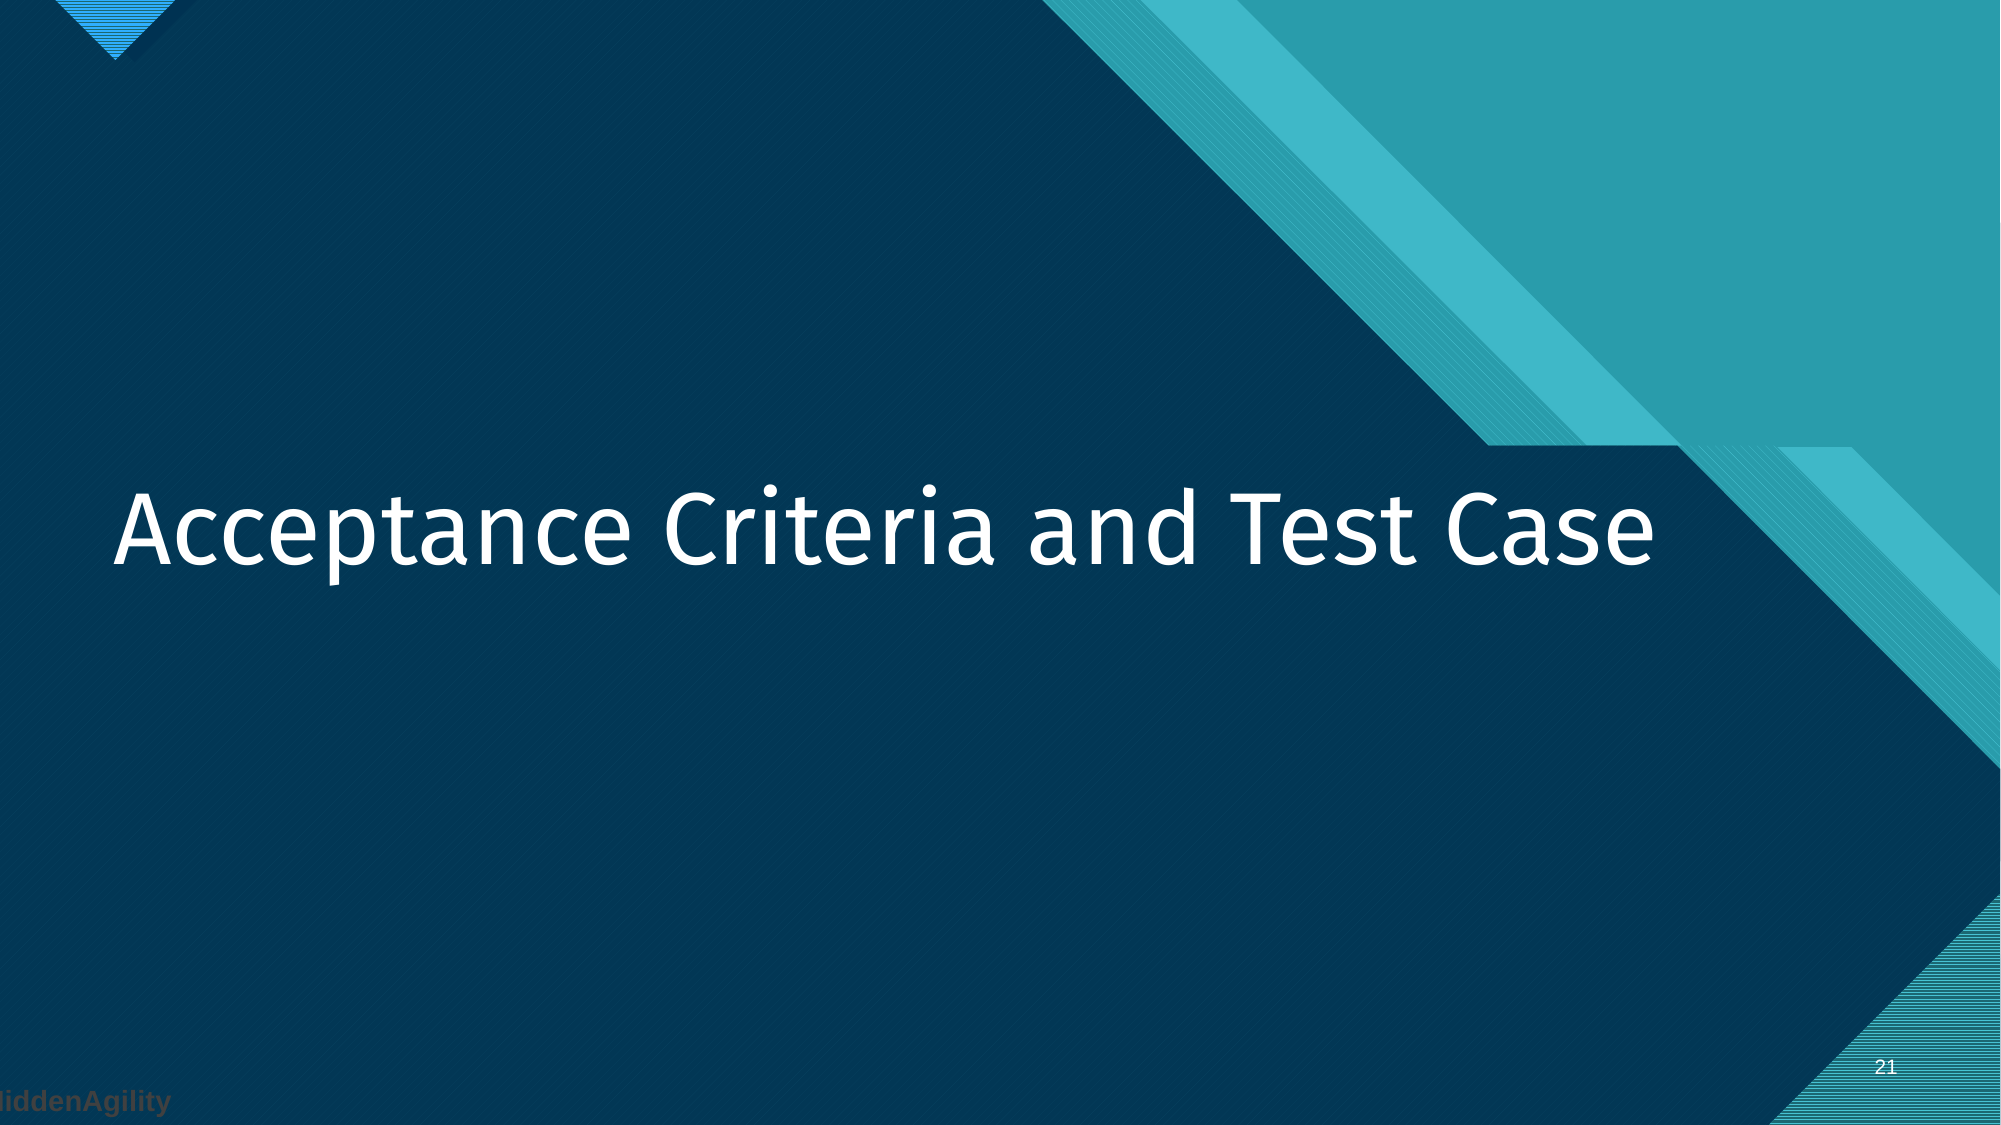

Acceptance Criteria and Test Case
21
HiddenAgility